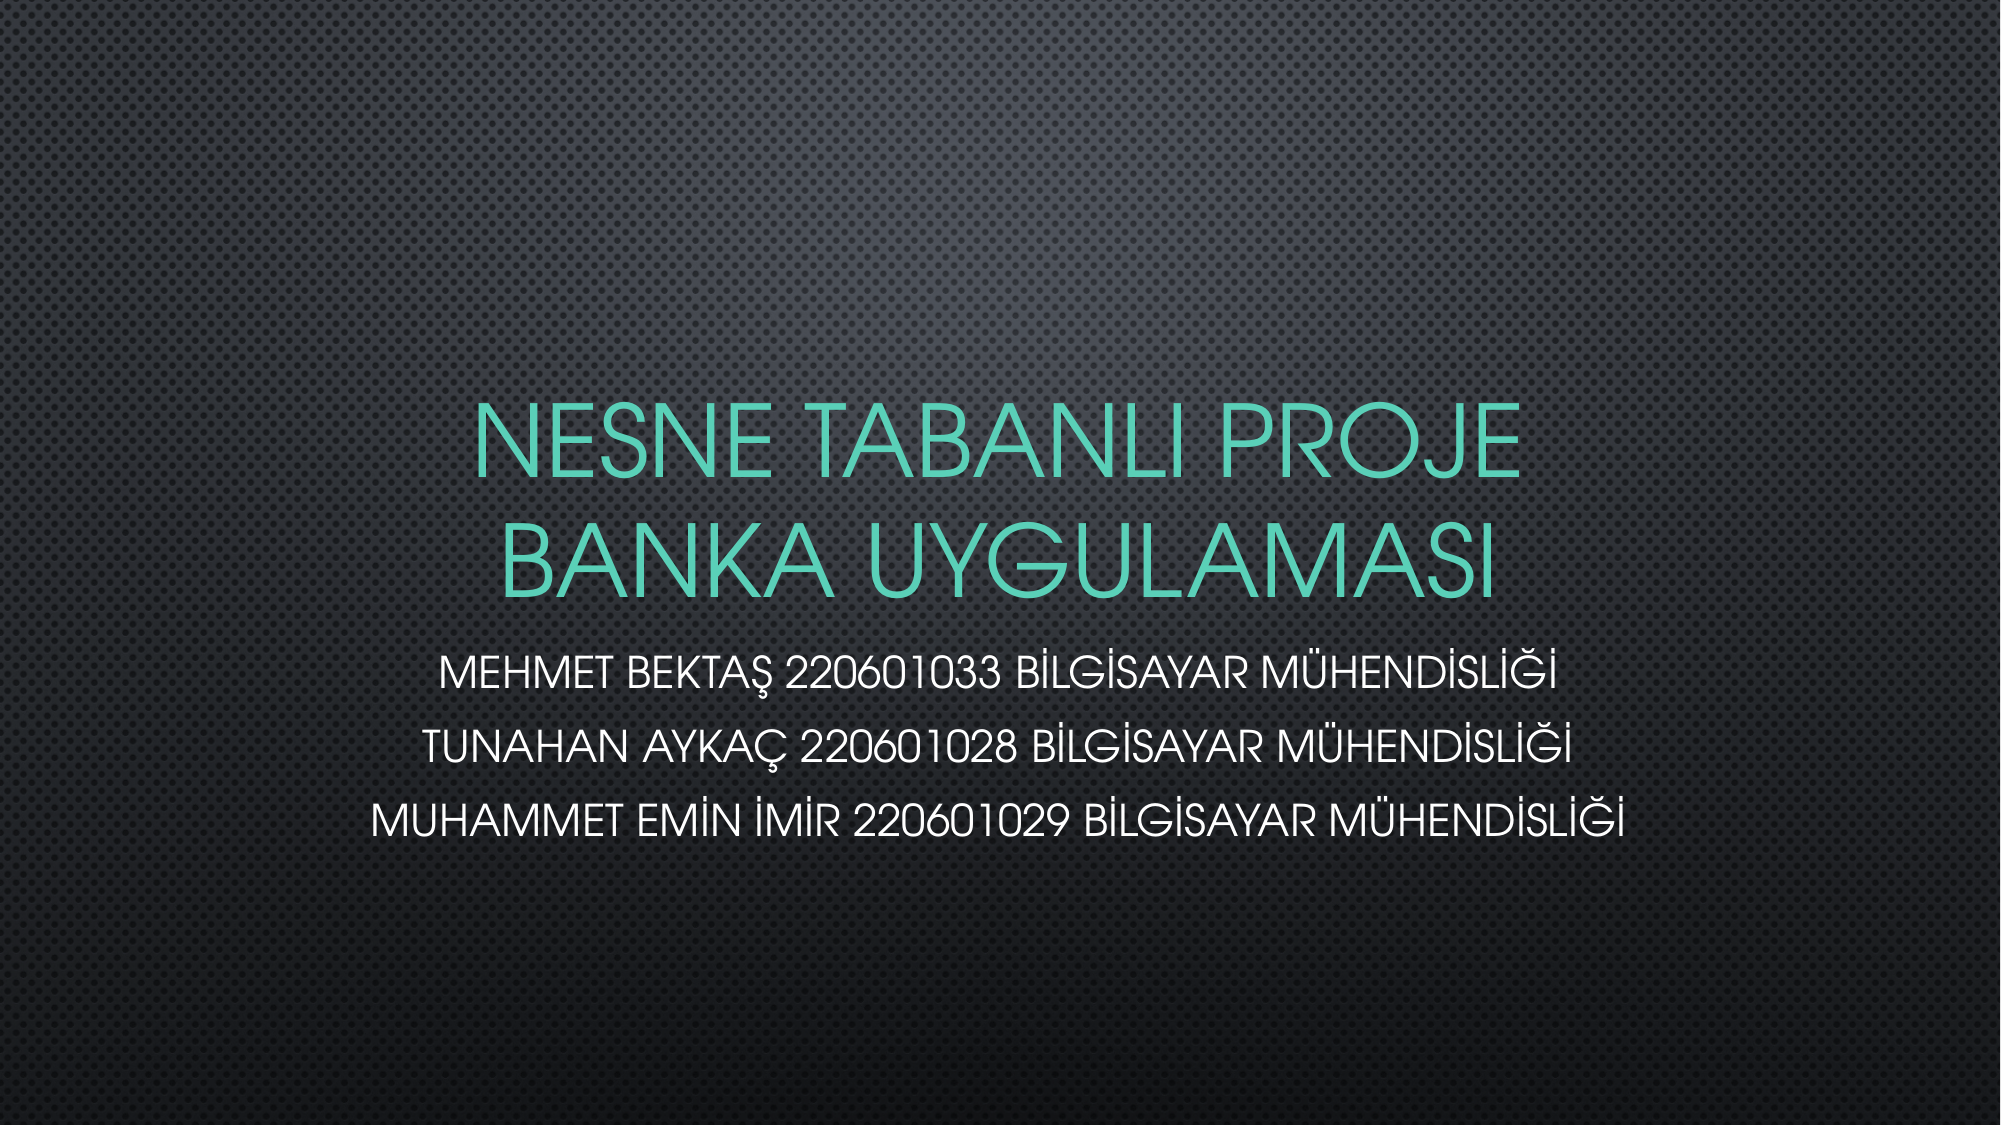

# Nesne tabanlı Proje Banka Uygulaması
Mehmet Bektaş 220601033 Bilgisayar Mühendisliği
Tunahan Aykaç 220601028 Bilgisayar Mühendisliği
Muhammet Emin imir 220601029 Bilgisayar Mühendisliği